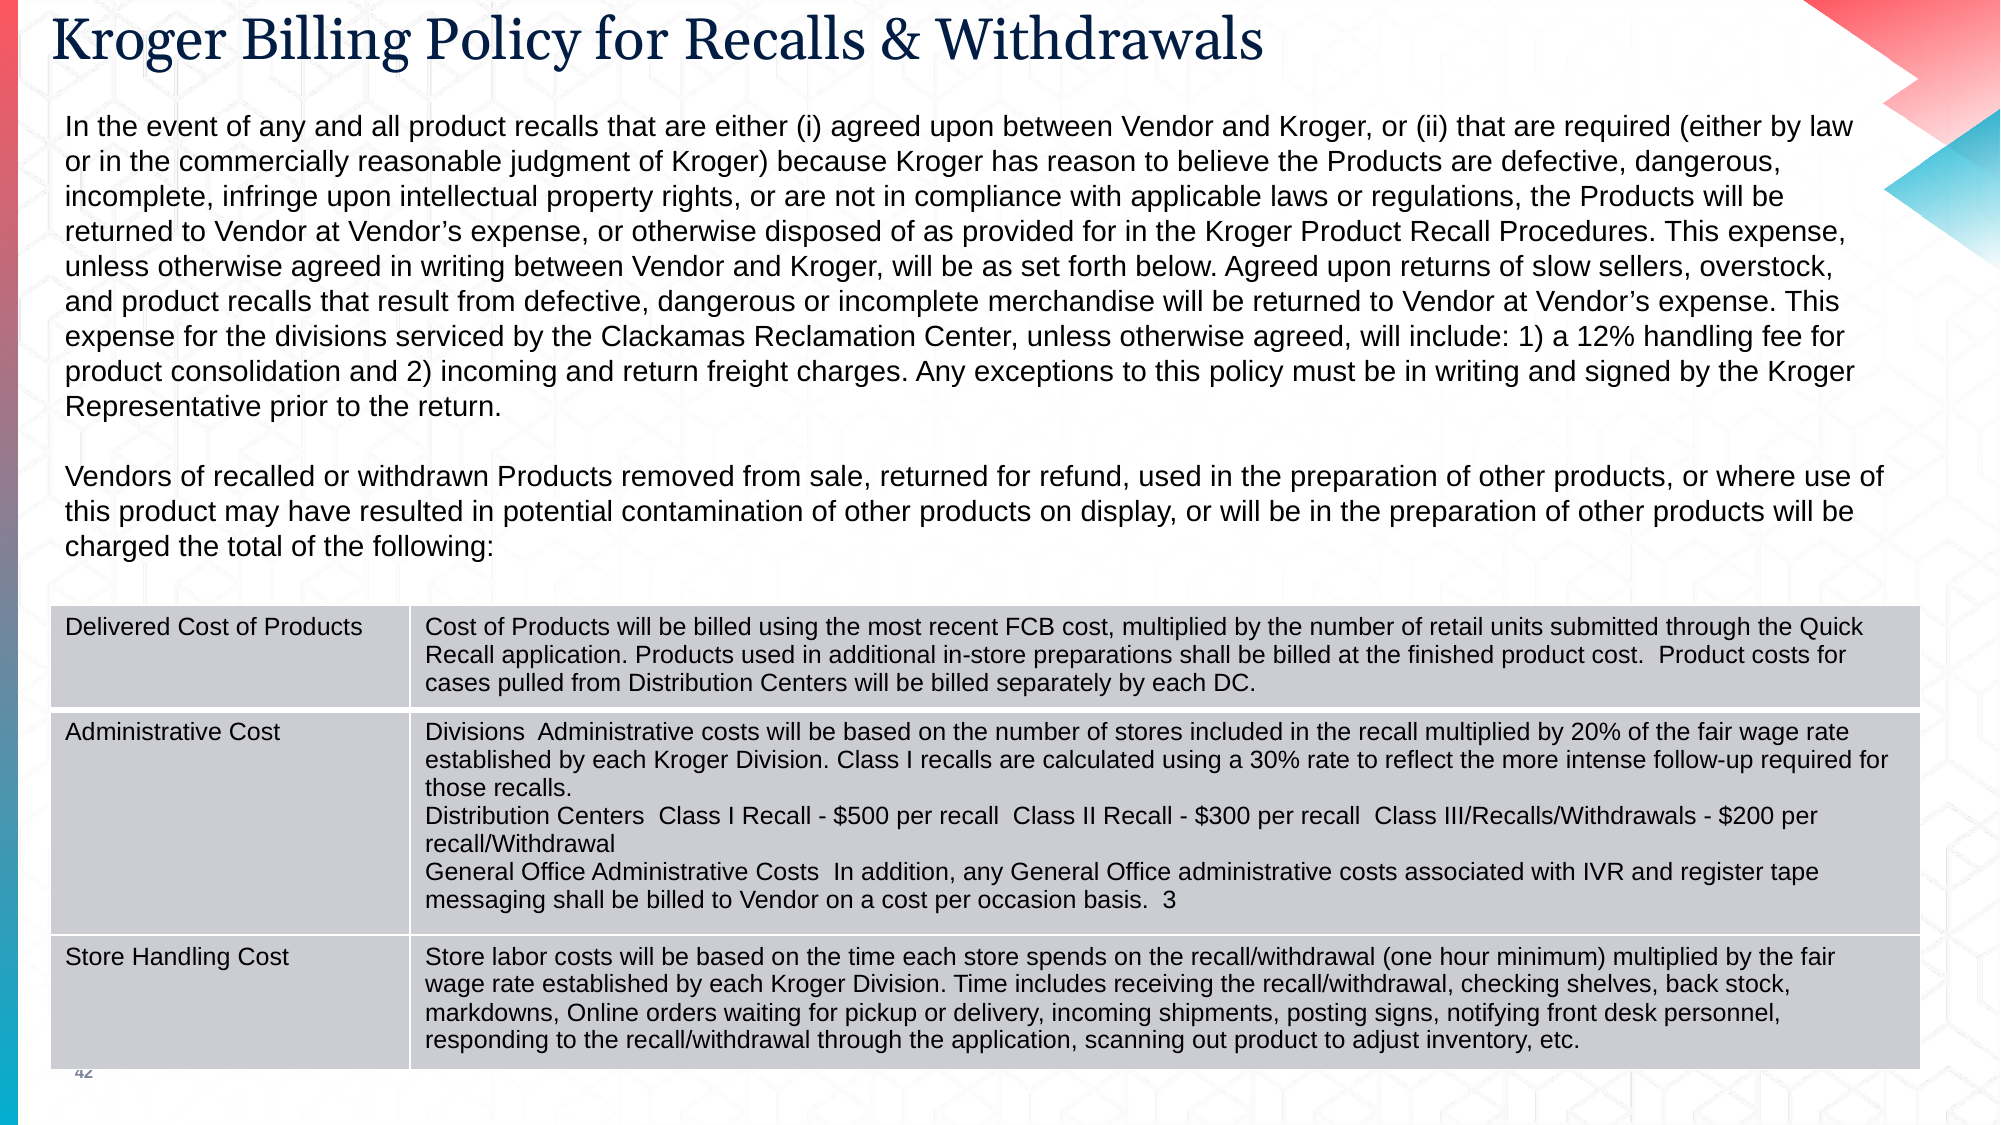

# Kroger Billing Policy for Recalls & Withdrawals
In the event of any and all product recalls that are either (i) agreed upon between Vendor and Kroger, or (ii) that are required (either by law or in the commercially reasonable judgment of Kroger) because Kroger has reason to believe the Products are defective, dangerous, incomplete, infringe upon intellectual property rights, or are not in compliance with applicable laws or regulations, the Products will be returned to Vendor at Vendor’s expense, or otherwise disposed of as provided for in the Kroger Product Recall Procedures. This expense, unless otherwise agreed in writing between Vendor and Kroger, will be as set forth below. Agreed upon returns of slow sellers, overstock, and product recalls that result from defective, dangerous or incomplete merchandise will be returned to Vendor at Vendor’s expense. This expense for the divisions serviced by the Clackamas Reclamation Center, unless otherwise agreed, will include: 1) a 12% handling fee for product consolidation and 2) incoming and return freight charges. Any exceptions to this policy must be in writing and signed by the Kroger Representative prior to the return.

Vendors of recalled or withdrawn Products removed from sale, returned for refund, used in the preparation of other products, or where use of this product may have resulted in potential contamination of other products on display, or will be in the preparation of other products will be charged the total of the following:

| Delivered Cost of Products | Cost of Products will be billed using the most recent FCB cost, multiplied by the number of retail units submitted through the Quick Recall application. Products used in additional in-store preparations shall be billed at the finished product cost. Product costs for cases pulled from Distribution Centers will be billed separately by each DC. |
| --- | --- |
| Administrative Cost | Divisions Administrative costs will be based on the number of stores included in the recall multiplied by 20% of the fair wage rate established by each Kroger Division. Class I recalls are calculated using a 30% rate to reflect the more intense follow-up required for those recalls. Distribution Centers Class I Recall - $500 per recall Class II Recall - $300 per recall Class III/Recalls/Withdrawals - $200 per recall/Withdrawal General Office Administrative Costs In addition, any General Office administrative costs associated with IVR and register tape messaging shall be billed to Vendor on a cost per occasion basis. 3 |
| Store Handling Cost | Store labor costs will be based on the time each store spends on the recall/withdrawal (one hour minimum) multiplied by the fair wage rate established by each Kroger Division. Time includes receiving the recall/withdrawal, checking shelves, back stock, markdowns, Online orders waiting for pickup or delivery, incoming shipments, posting signs, notifying front desk personnel, responding to the recall/withdrawal through the application, scanning out product to adjust inventory, etc. |